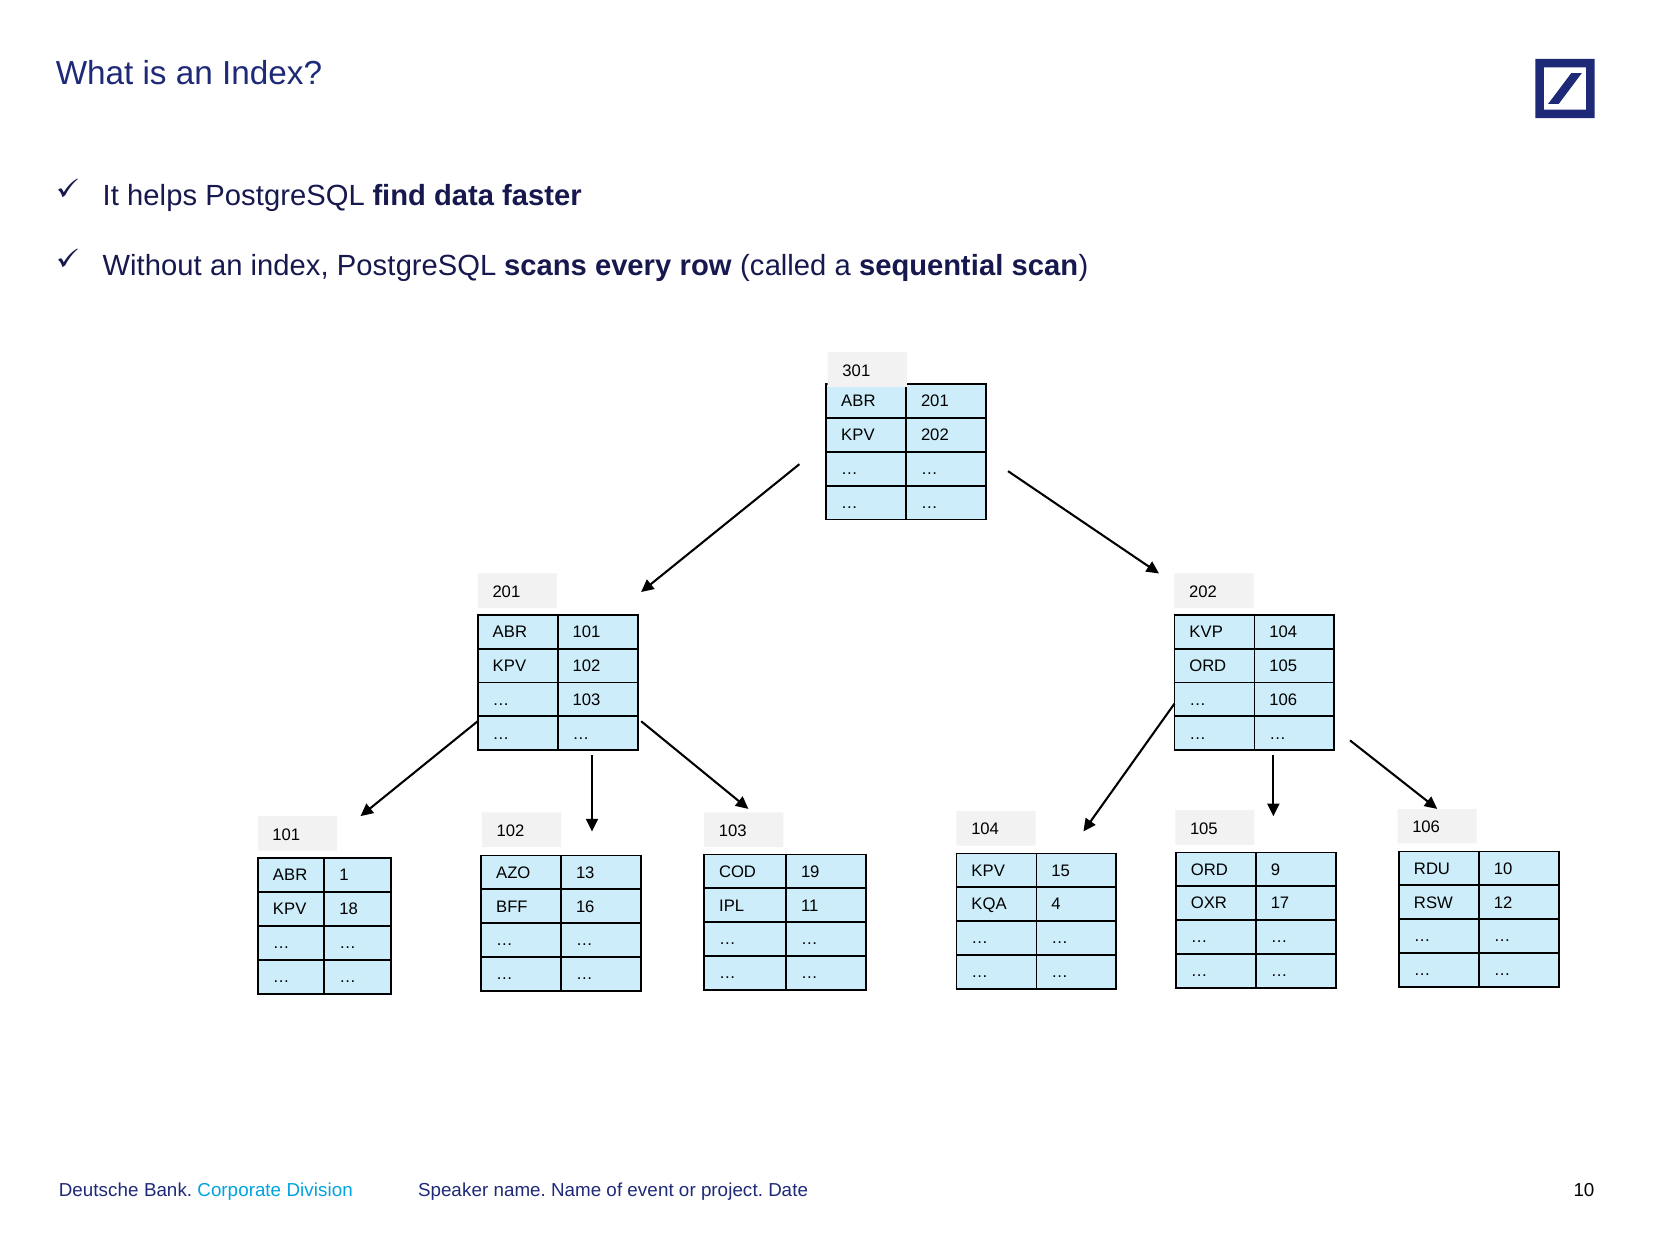

# What is an Index?
It helps PostgreSQL find data faster
Without an index, PostgreSQL scans every row (called a sequential scan)
301
| ABR | 201 |
| --- | --- |
| KPV | 202 |
| … | … |
| … | … |
201
202
| ABR | 101 |
| --- | --- |
| KPV | 102 |
| … | 103 |
| … | … |
| KVP | 104 |
| --- | --- |
| ORD | 105 |
| … | 106 |
| … | … |
106
105
104
102
103
101
| RDU | 10 |
| --- | --- |
| RSW | 12 |
| … | … |
| … | … |
| ORD | 9 |
| --- | --- |
| OXR | 17 |
| … | … |
| … | … |
| KPV | 15 |
| --- | --- |
| KQA | 4 |
| … | … |
| … | … |
| COD | 19 |
| --- | --- |
| IPL | 11 |
| … | … |
| … | … |
| AZO | 13 |
| --- | --- |
| BFF | 16 |
| … | … |
| … | … |
| ABR | 1 |
| --- | --- |
| KPV | 18 |
| … | … |
| … | … |
Speaker name. Name of event or project. Date
10